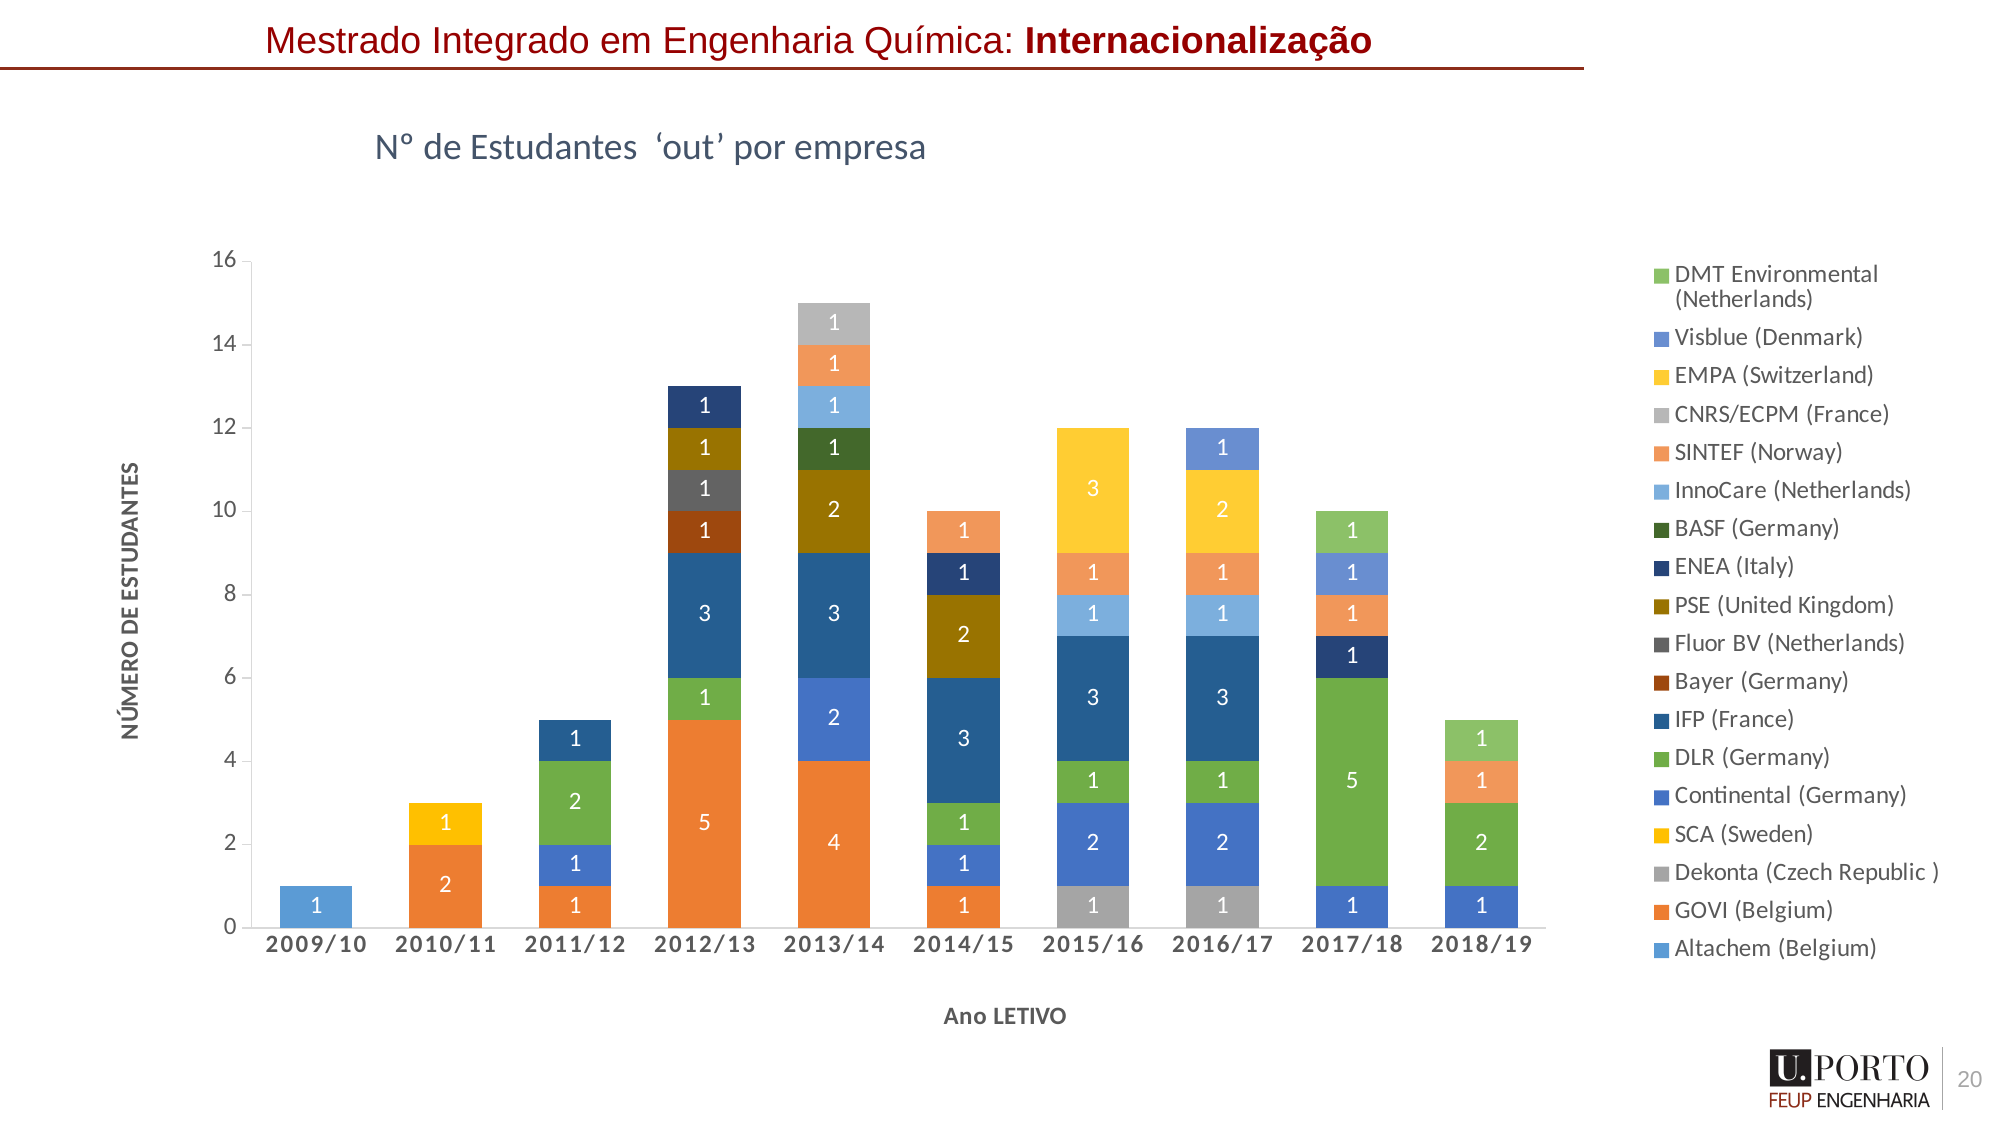

Mestrado Integrado em Engenharia Química: Internacionalização
Nº de Estudantes  ‘out’ por empresa

### Chart

| Category | Altachem (Belgium) | GOVI (Belgium) | Dekonta (Czech Republic ) | SCA (Sweden) | Continental (Germany) | DLR (Germany) | IFP (France) | Bayer (Germany) | Fluor BV (Netherlands) | PSE (United Kingdom) | ENEA (Italy) | BASF (Germany) | InnoCare (Netherlands) | SINTEF (Norway) | CNRS/ECPM (France) | EMPA (Switzerland) | Visblue (Denmark) | DMT Environmental (Netherlands) |
|---|---|---|---|---|---|---|---|---|---|---|---|---|---|---|---|---|---|---|
| 2009/10 | 1.0 | None | None | None | None | None | None | None | None | None | None | None | None | None | None | None | None | None |
| 2010/11 | None | 2.0 | None | 1.0 | None | None | None | None | None | None | None | None | None | None | None | None | None | None |
| 2011/12 | None | 1.0 | None | None | 1.0 | 2.0 | 1.0 | None | None | None | None | None | None | None | None | None | None | None |
| 2012/13 | None | 5.0 | None | None | None | 1.0 | 3.0 | 1.0 | 1.0 | 1.0 | 1.0 | None | None | None | None | None | None | None |
| 2013/14 | None | 4.0 | None | None | 2.0 | None | 3.0 | None | None | 2.0 | None | 1.0 | 1.0 | 1.0 | 1.0 | None | None | None |
| 2014/15 | None | 1.0 | None | None | 1.0 | 1.0 | 3.0 | None | None | 2.0 | 1.0 | None | None | 1.0 | None | None | None | None |
| 2015/16 | None | None | 1.0 | None | 2.0 | 1.0 | 3.0 | None | None | None | None | None | 1.0 | 1.0 | None | 3.0 | None | None |
| 2016/17 | None | None | 1.0 | None | 2.0 | 1.0 | 3.0 | None | None | None | None | None | 1.0 | 1.0 | None | 2.0 | 1.0 | None |
| 2017/18 | None | None | None | None | 1.0 | 5.0 | None | None | None | None | 1.0 | None | None | 1.0 | None | None | 1.0 | 1.0 |
| 2018/19 | None | None | None | None | 1.0 | 2.0 | None | None | None | None | None | None | None | 1.0 | None | None | None | 1.0 |